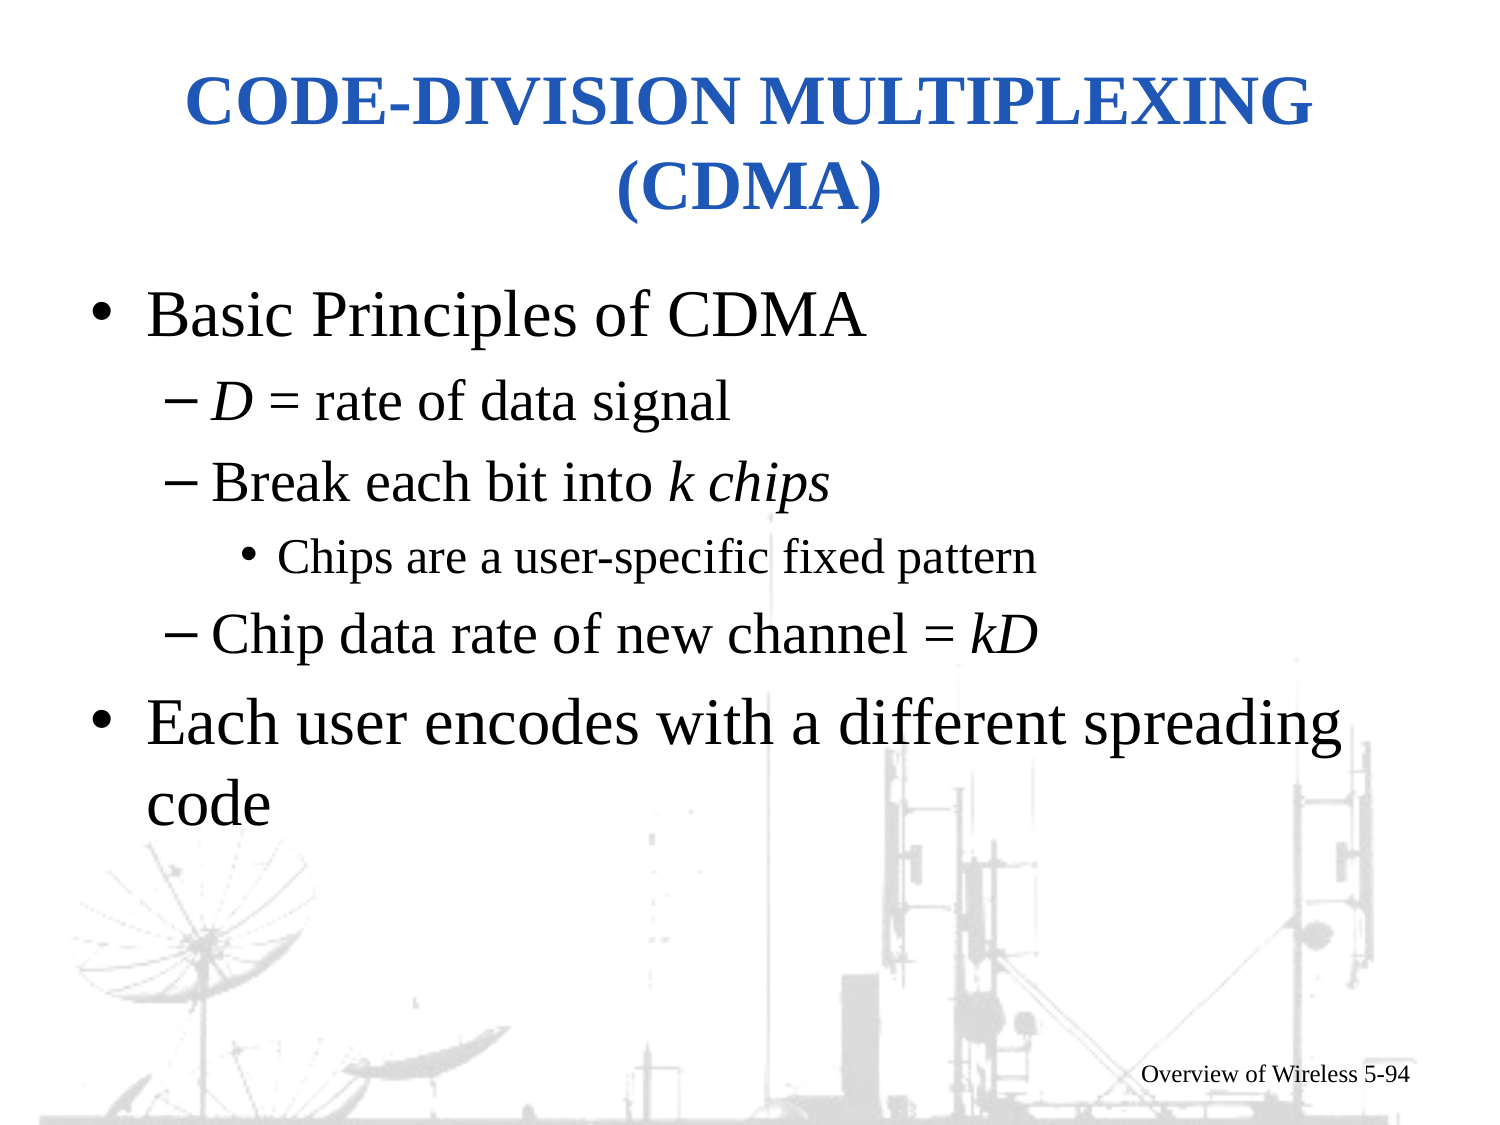

# Code-division multiplexing (CDMA)
Basic Principles of CDMA
D = rate of data signal
Break each bit into k chips
Chips are a user-specific fixed pattern
Chip data rate of new channel = kD
Each user encodes with a different spreading code
Overview of Wireless 5-94